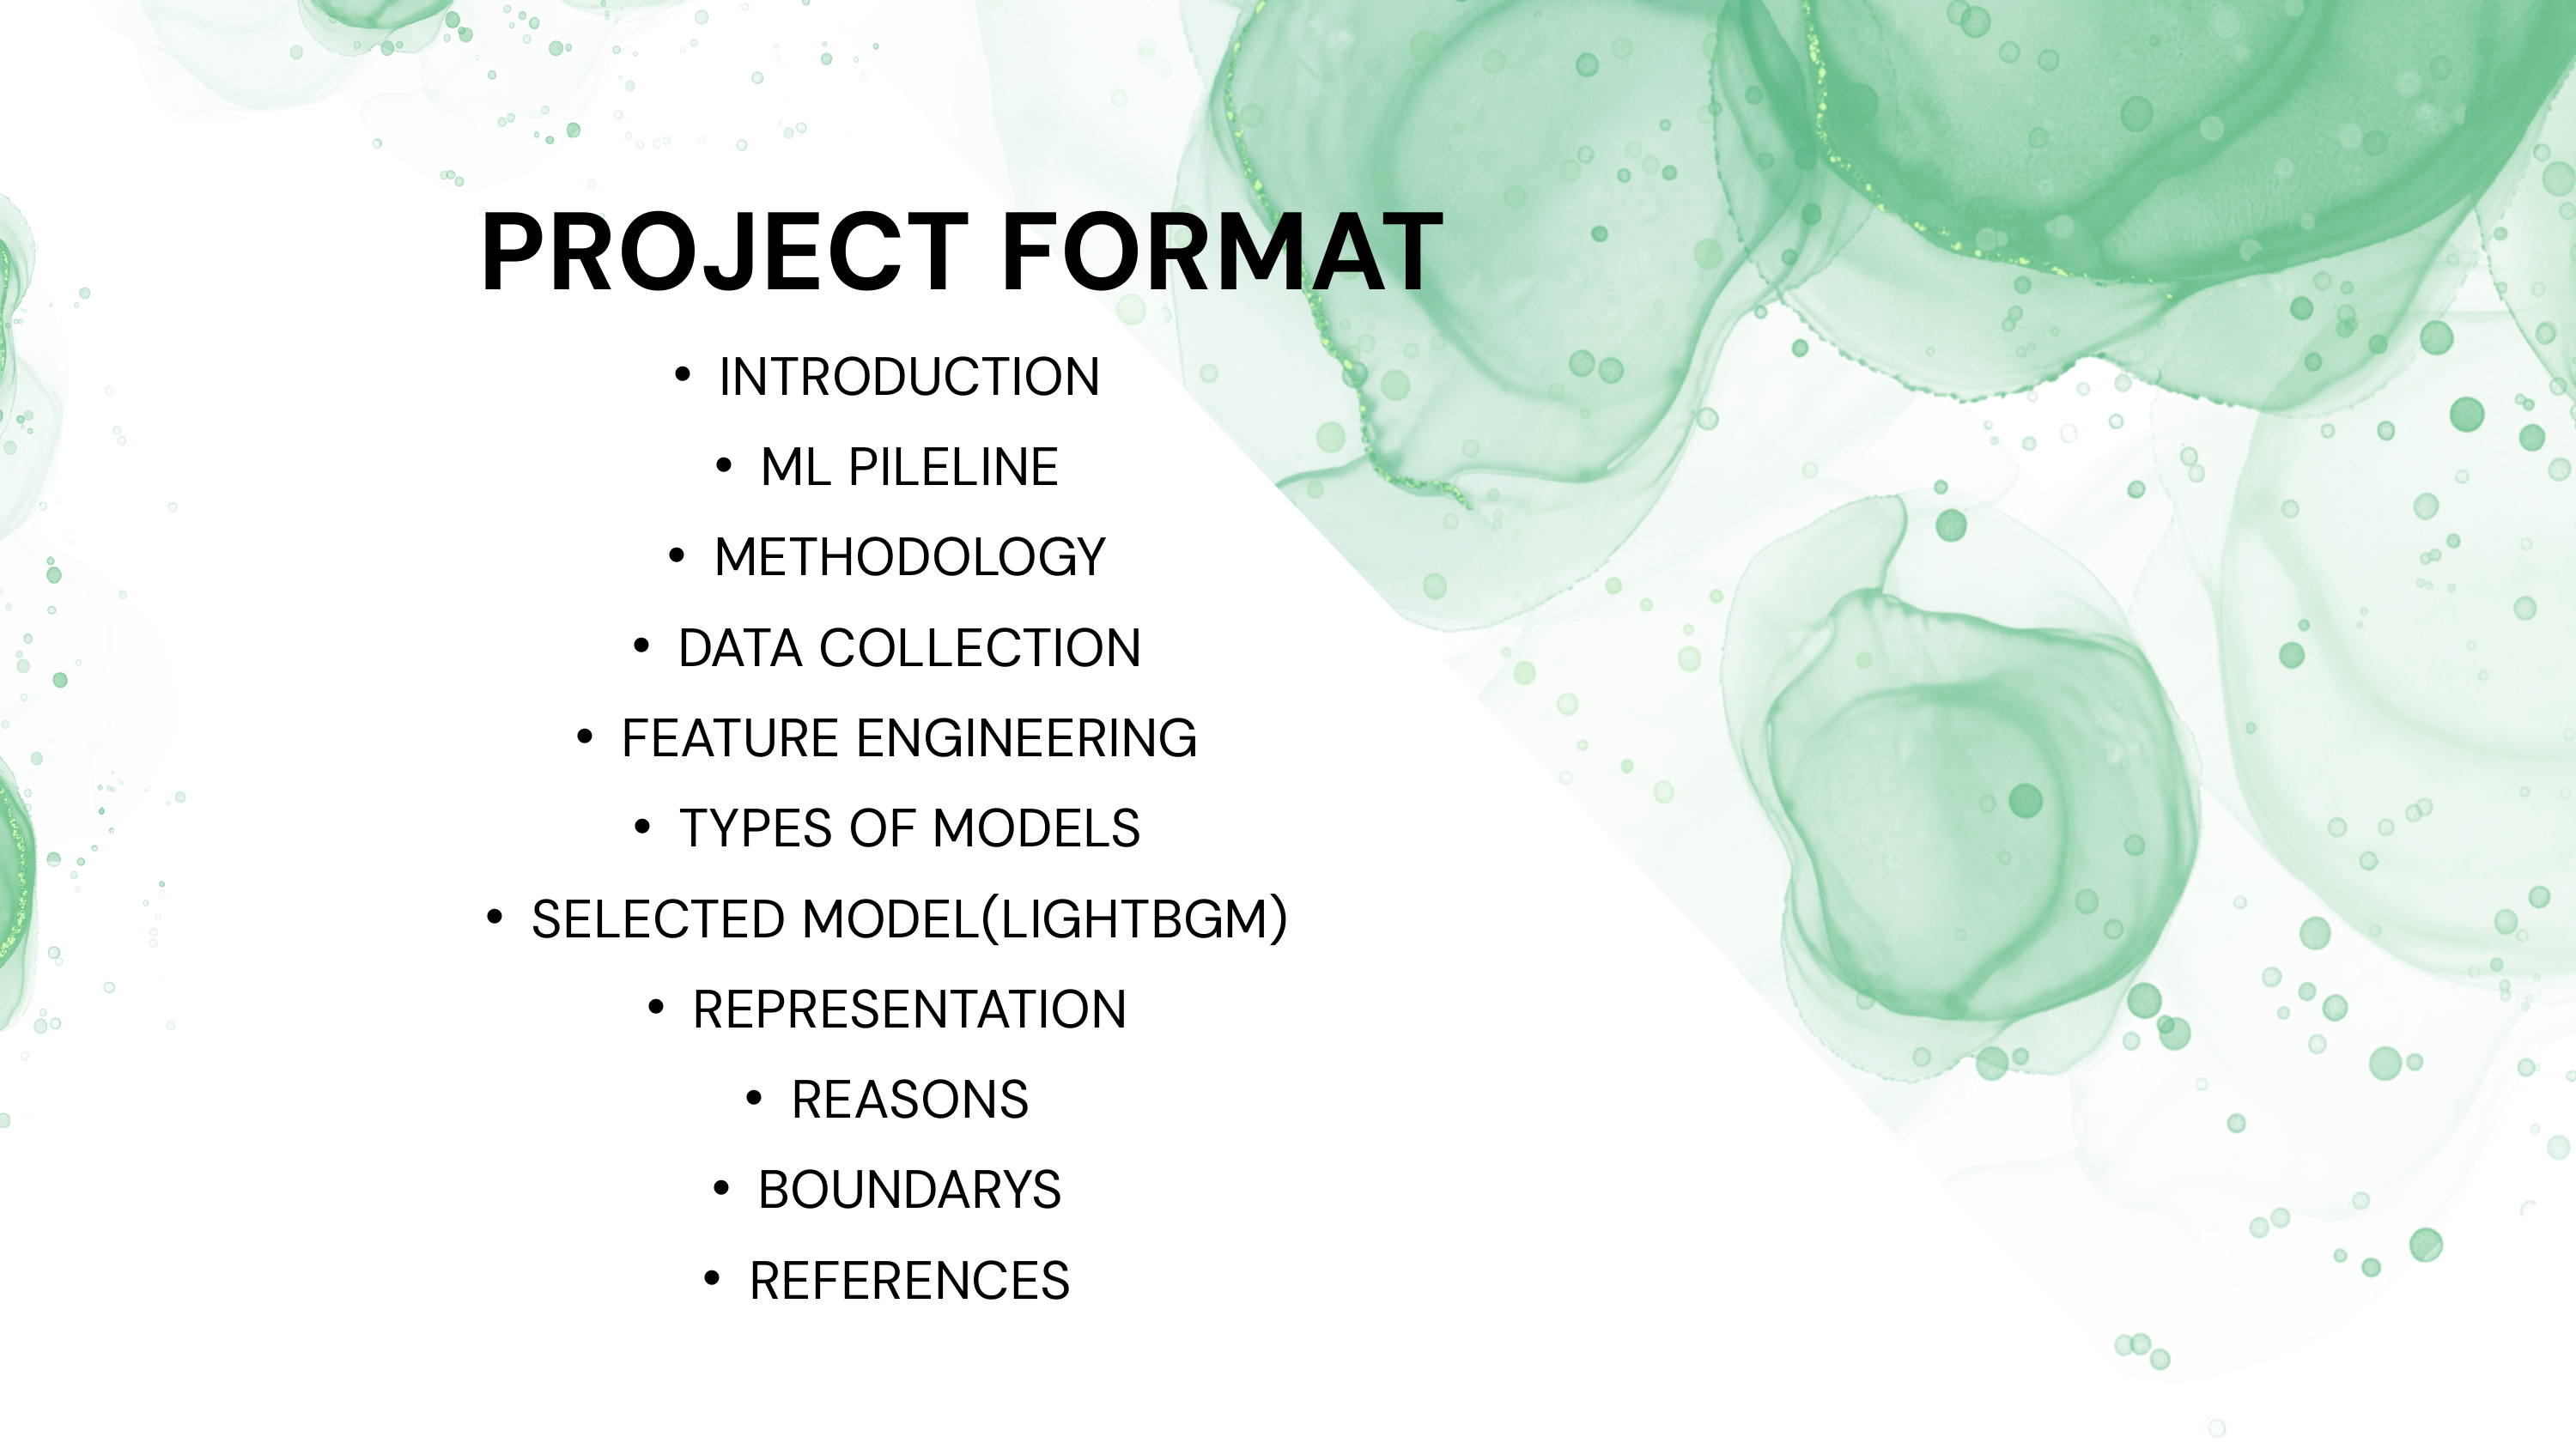

PROJECT FORMAT

INTRODUCTION
ML PILELINE
METHODOLOGY
DATA COLLECTION
FEATURE ENGINEERING
TYPES OF MODELS
SELECTED MODEL(LIGHTBGM)
REPRESENTATION
REASONS
BOUNDARYS
REFERENCES